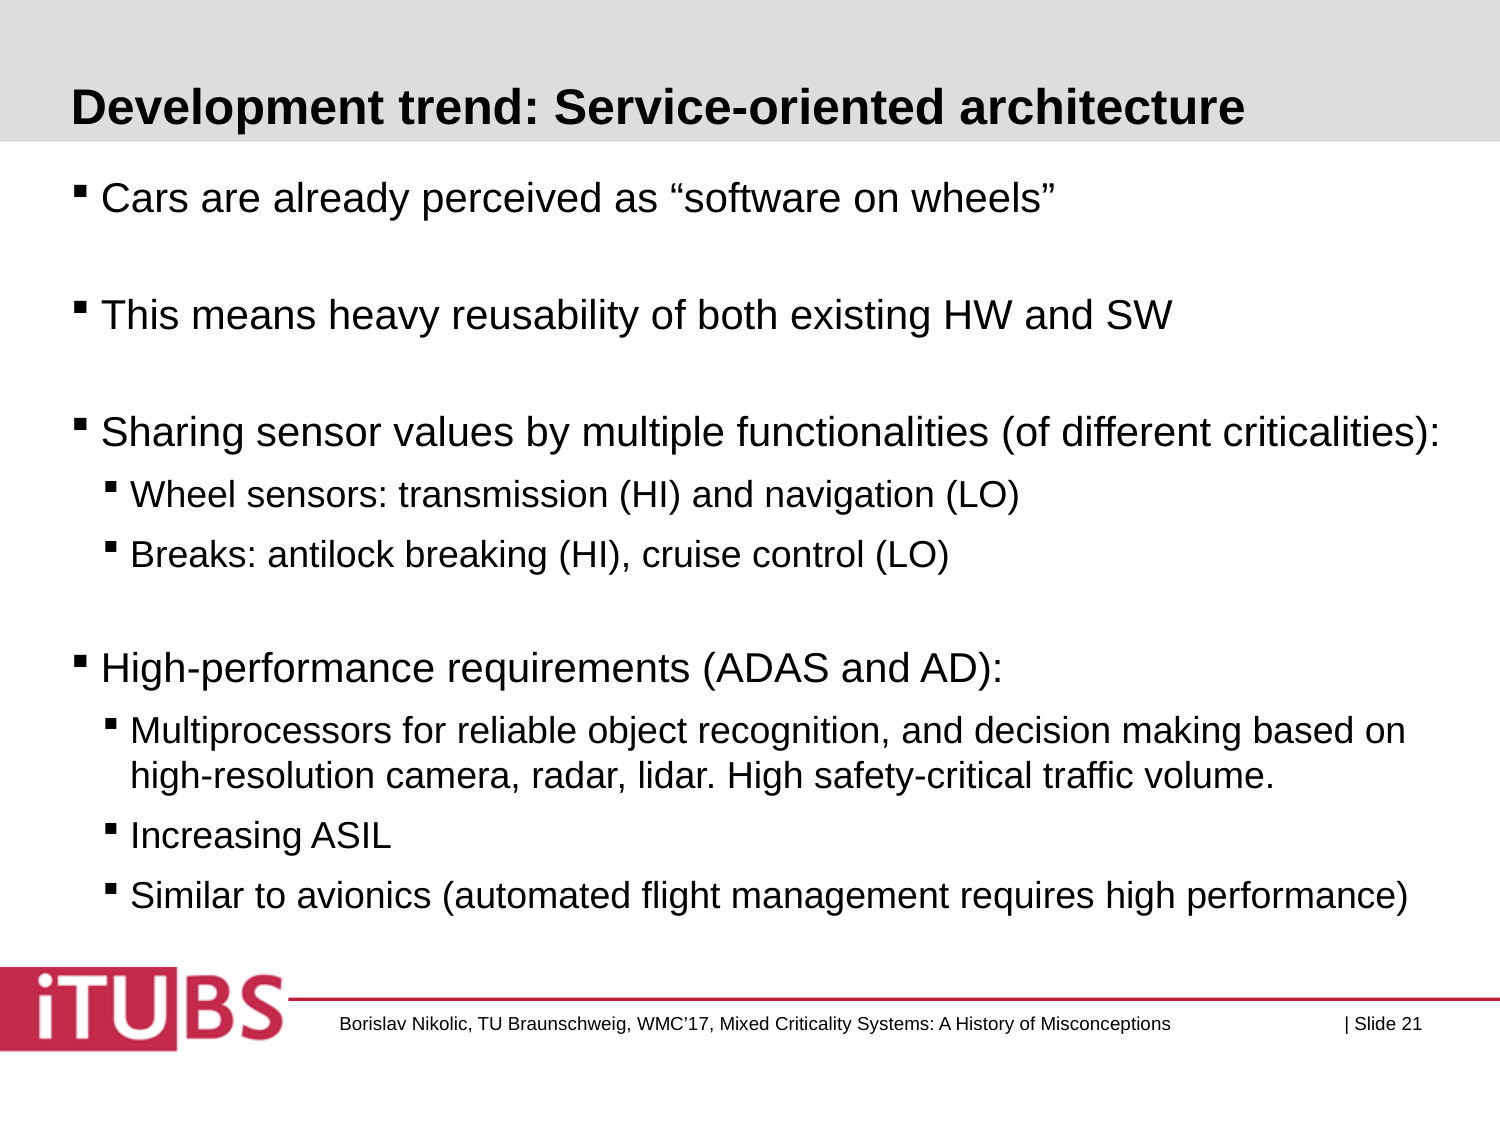

# Development trend: Service-oriented architecture
Cars are already perceived as “software on wheels”

This means heavy reusability of both existing HW and SW

Sharing sensor values by multiple functionalities (of different criticalities):
Wheel sensors: transmission (HI) and navigation (LO)
Breaks: antilock breaking (HI), cruise control (LO)

High-performance requirements (ADAS and AD):
Multiprocessors for reliable object recognition, and decision making based on high-resolution camera, radar, lidar. High safety-critical traffic volume.
Increasing ASIL
Similar to avionics (automated flight management requires high performance)